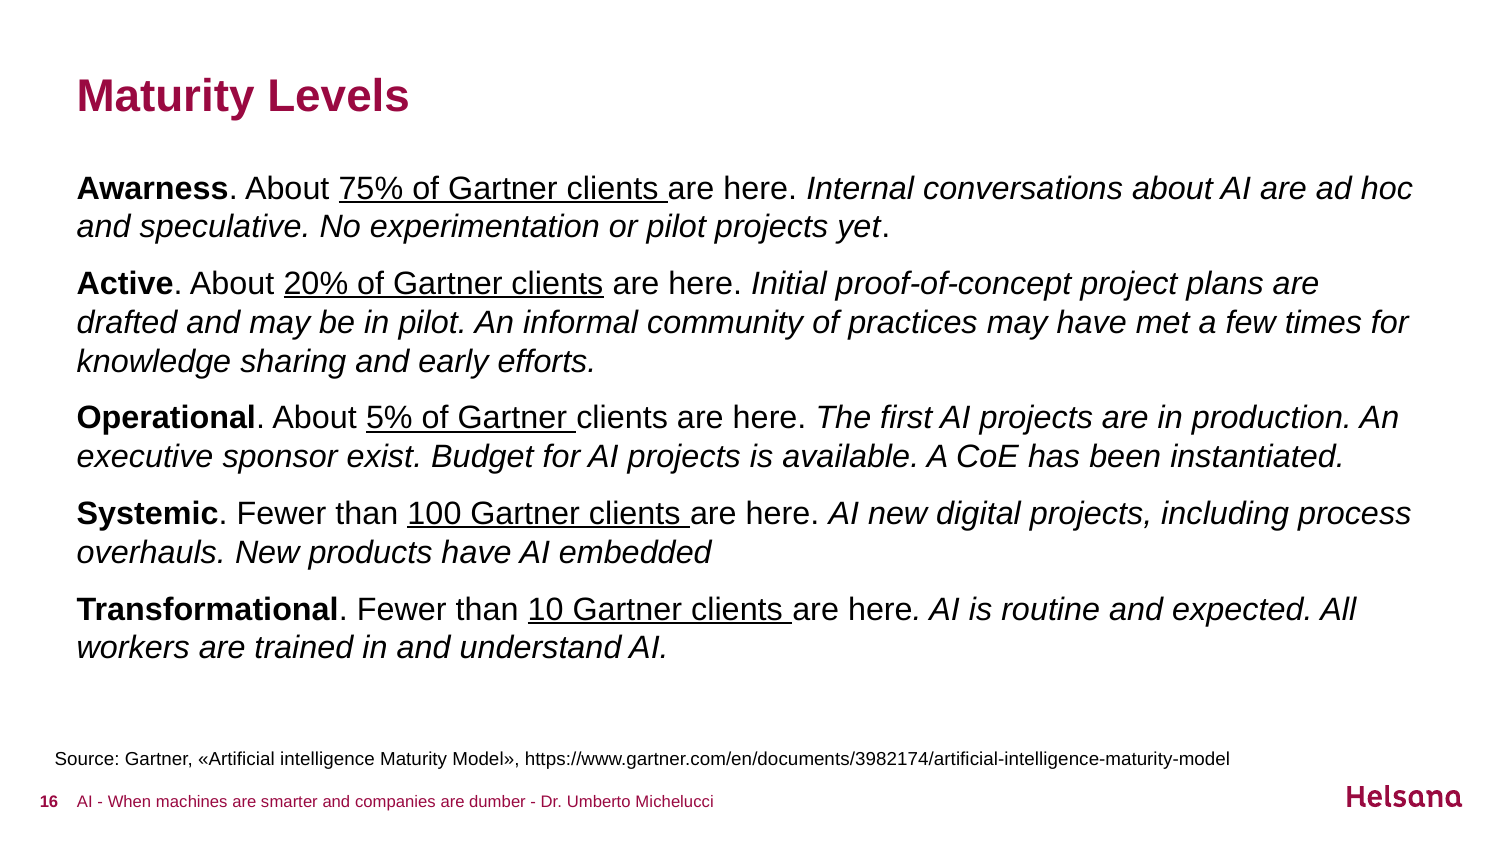

# Maturity Levels
Awarness. About 75% of Gartner clients are here. Internal conversations about AI are ad hoc and speculative. No experimentation or pilot projects yet.
Active. About 20% of Gartner clients are here. Initial proof-of-concept project plans are drafted and may be in pilot. An informal community of practices may have met a few times for knowledge sharing and early efforts.
Operational. About 5% of Gartner clients are here. The first AI projects are in production. An executive sponsor exist. Budget for AI projects is available. A CoE has been instantiated.
Systemic. Fewer than 100 Gartner clients are here. AI new digital projects, including process overhauls. New products have AI embedded
Transformational. Fewer than 10 Gartner clients are here. AI is routine and expected. All workers are trained in and understand AI.
Source: Gartner, «Artificial intelligence Maturity Model», https://www.gartner.com/en/documents/3982174/artificial-intelligence-maturity-model
16
AI - When machines are smarter and companies are dumber - Dr. Umberto Michelucci